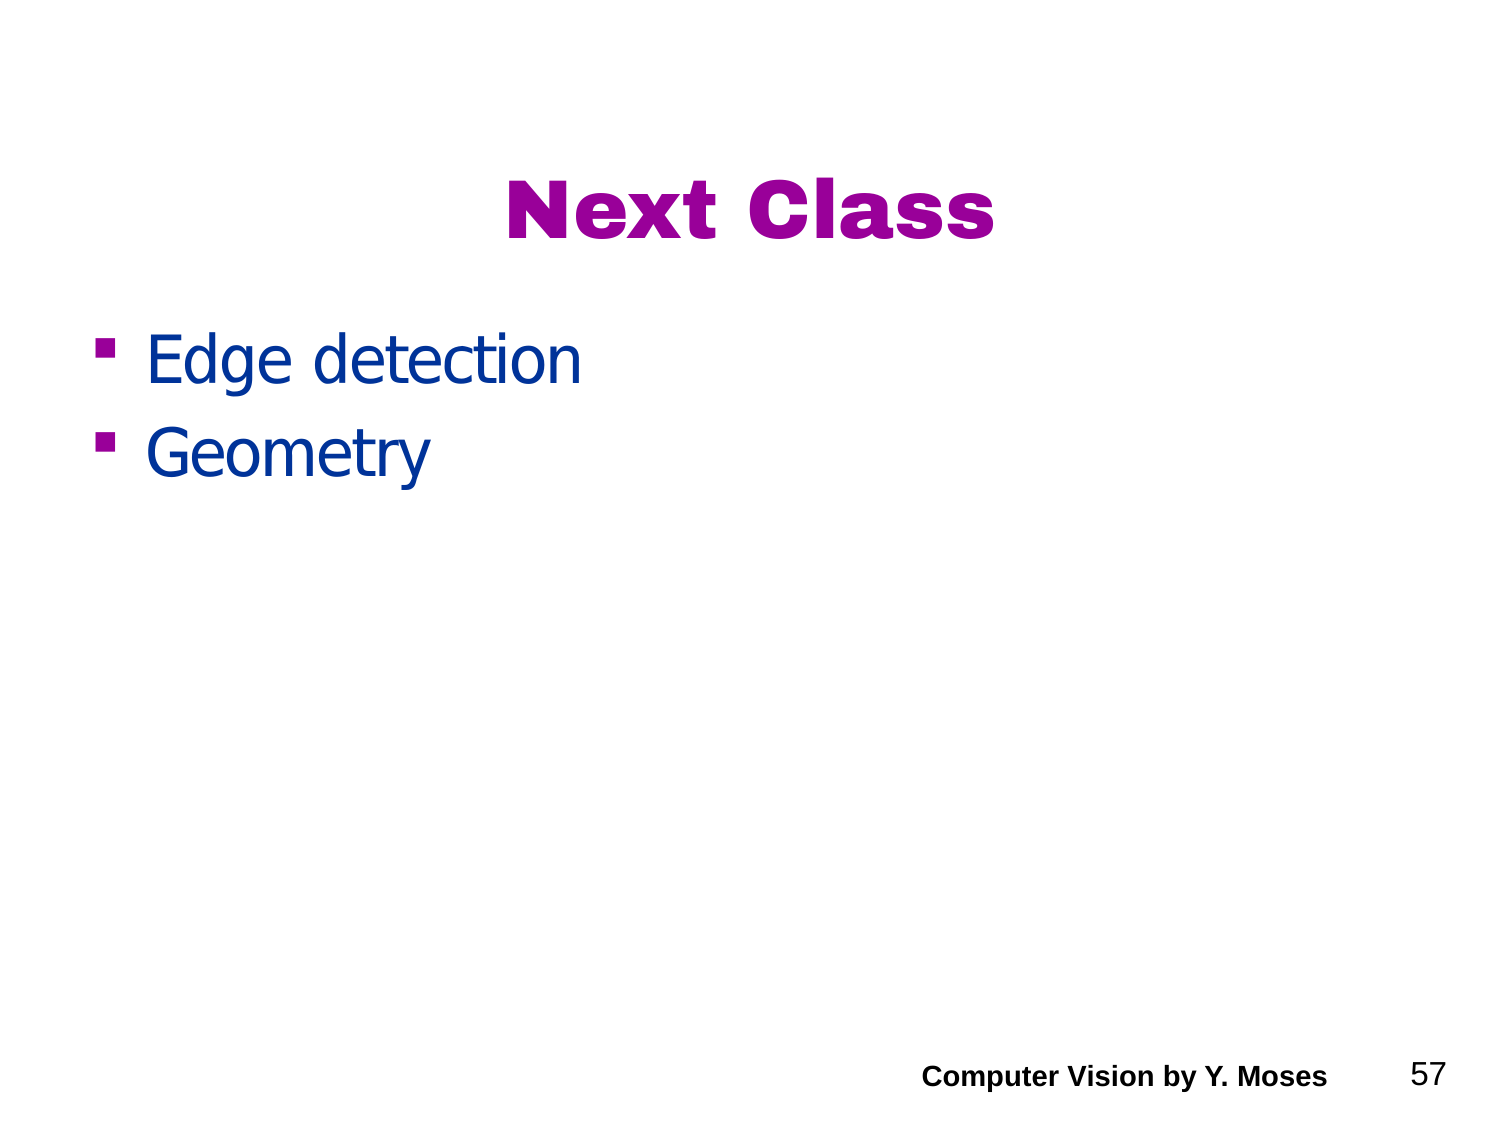

# Next Class
Edge detection
Geometry
Computer Vision by Y. Moses
57